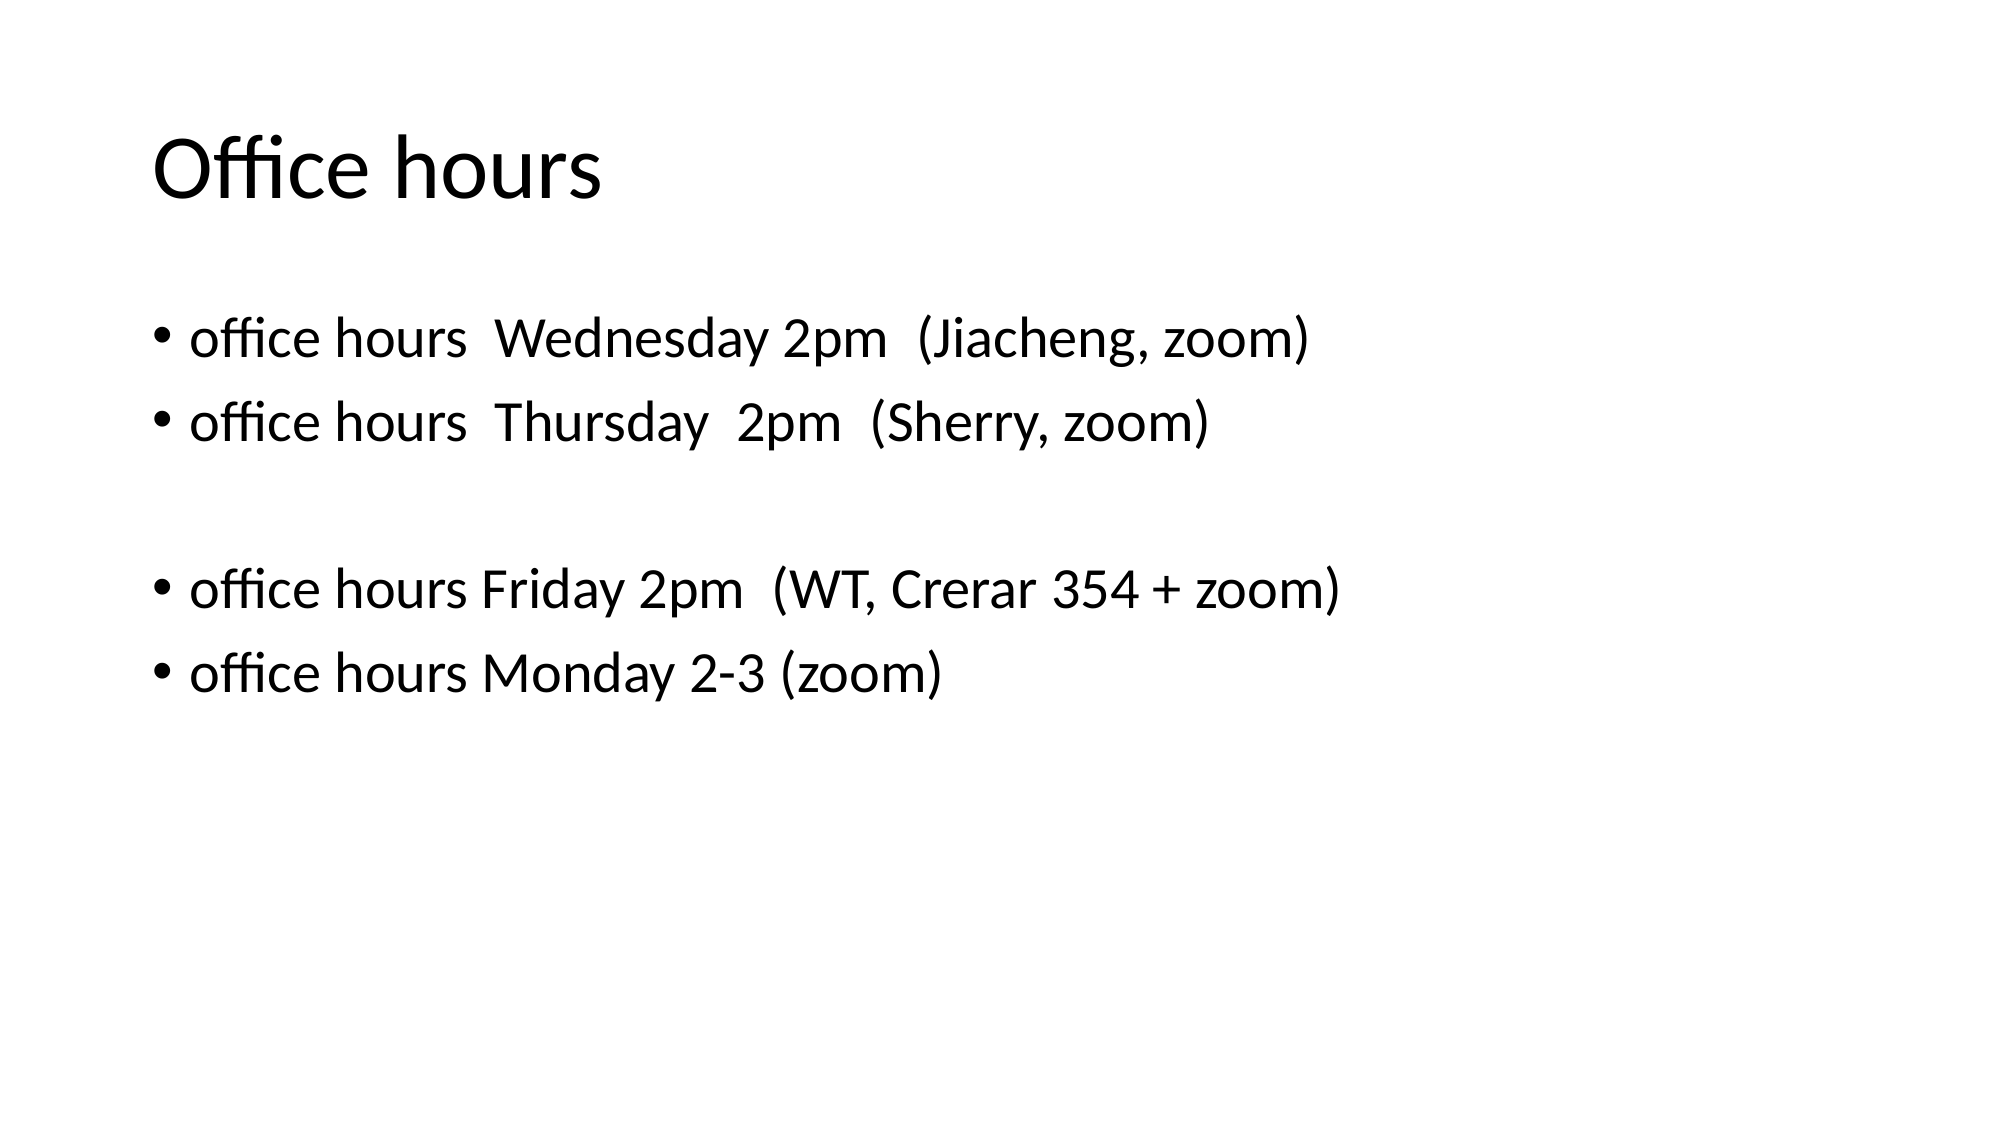

# Office hours
office hours  Wednesday 2pm  (Jiacheng, zoom)
office hours  Thursday  2pm  (Sherry, zoom)

office hours Friday 2pm  (WT, Crerar 354 + zoom)
office hours Monday 2-3 (zoom)